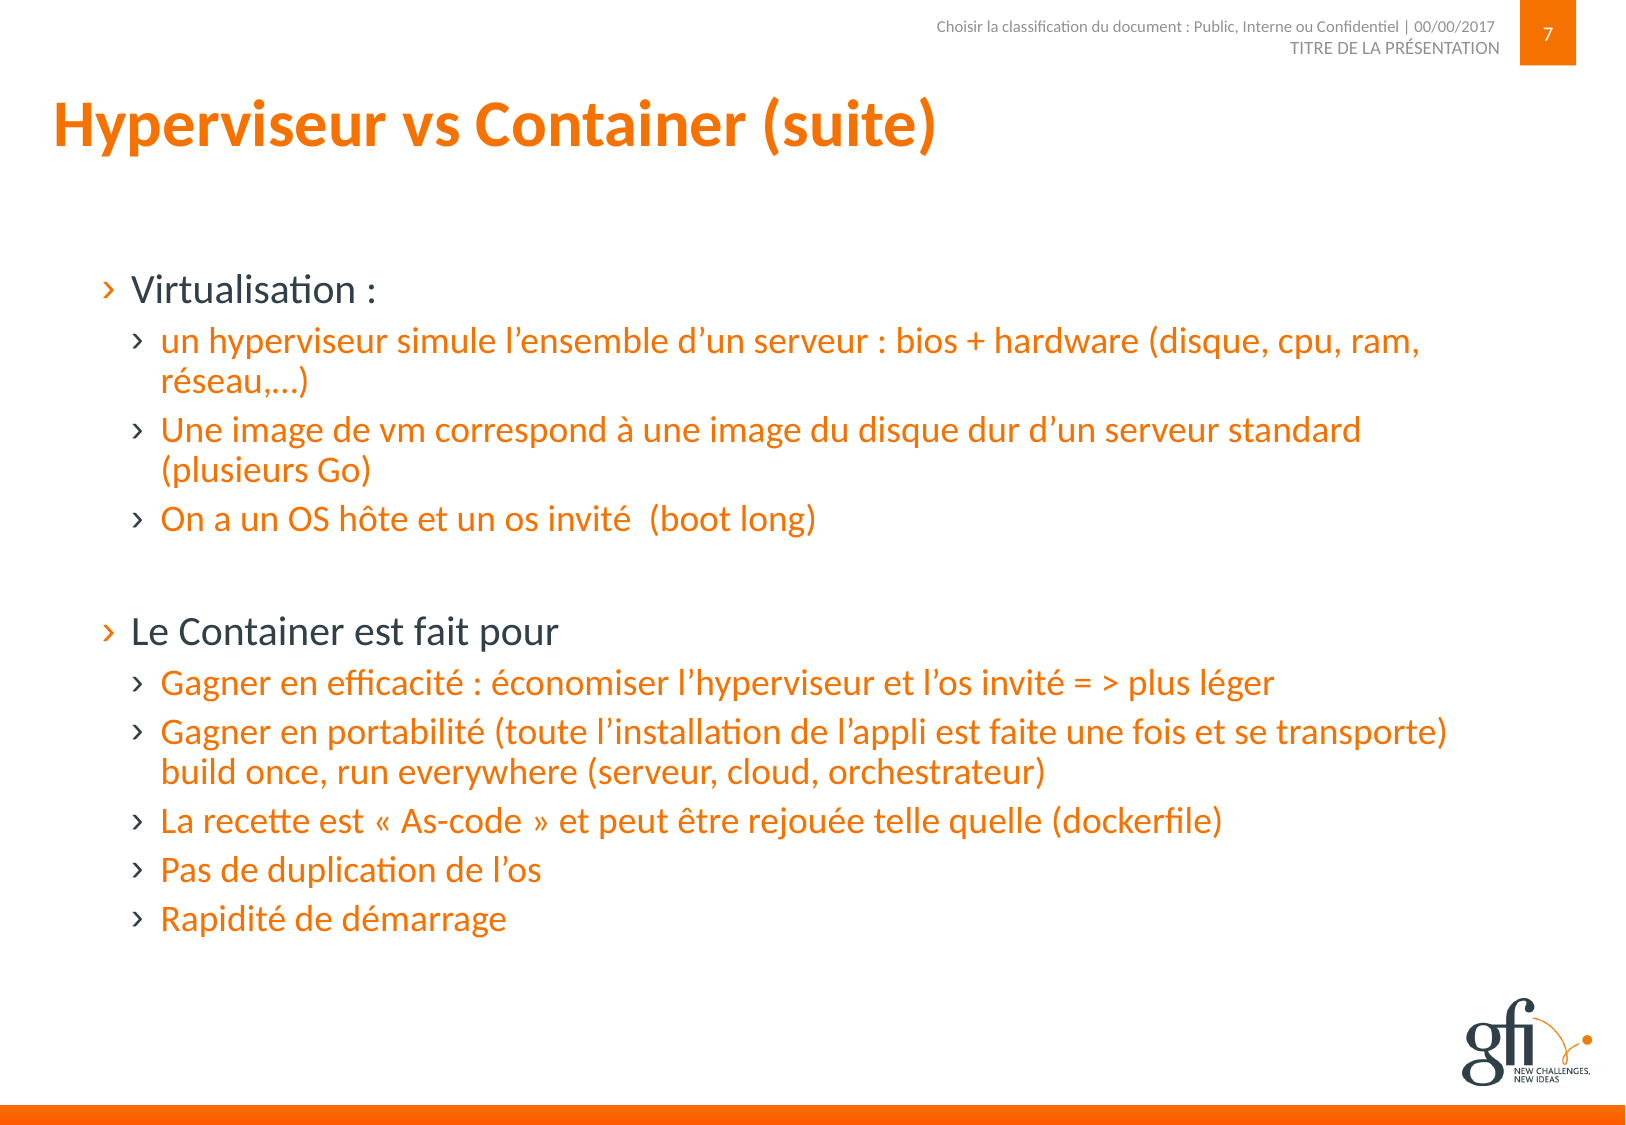

7
TITRE DE LA PRÉSENTATION
Choisir la classification du document : Public, Interne ou Confidentiel | 00/00/2017
# Hyperviseur vs Container (suite)

Virtualisation :
un hyperviseur simule l’ensemble d’un serveur : bios + hardware (disque, cpu, ram, réseau,…)
Une image de vm correspond à une image du disque dur d’un serveur standard (plusieurs Go)
On a un OS hôte et un os invité  (boot long)

Le Container est fait pour
Gagner en efficacité : économiser l’hyperviseur et l’os invité = > plus léger
Gagner en portabilité (toute l’installation de l’appli est faite une fois et se transporte) build once, run everywhere (serveur, cloud, orchestrateur)
La recette est « As-code » et peut être rejouée telle quelle (dockerfile)
Pas de duplication de l’os
Rapidité de démarrage